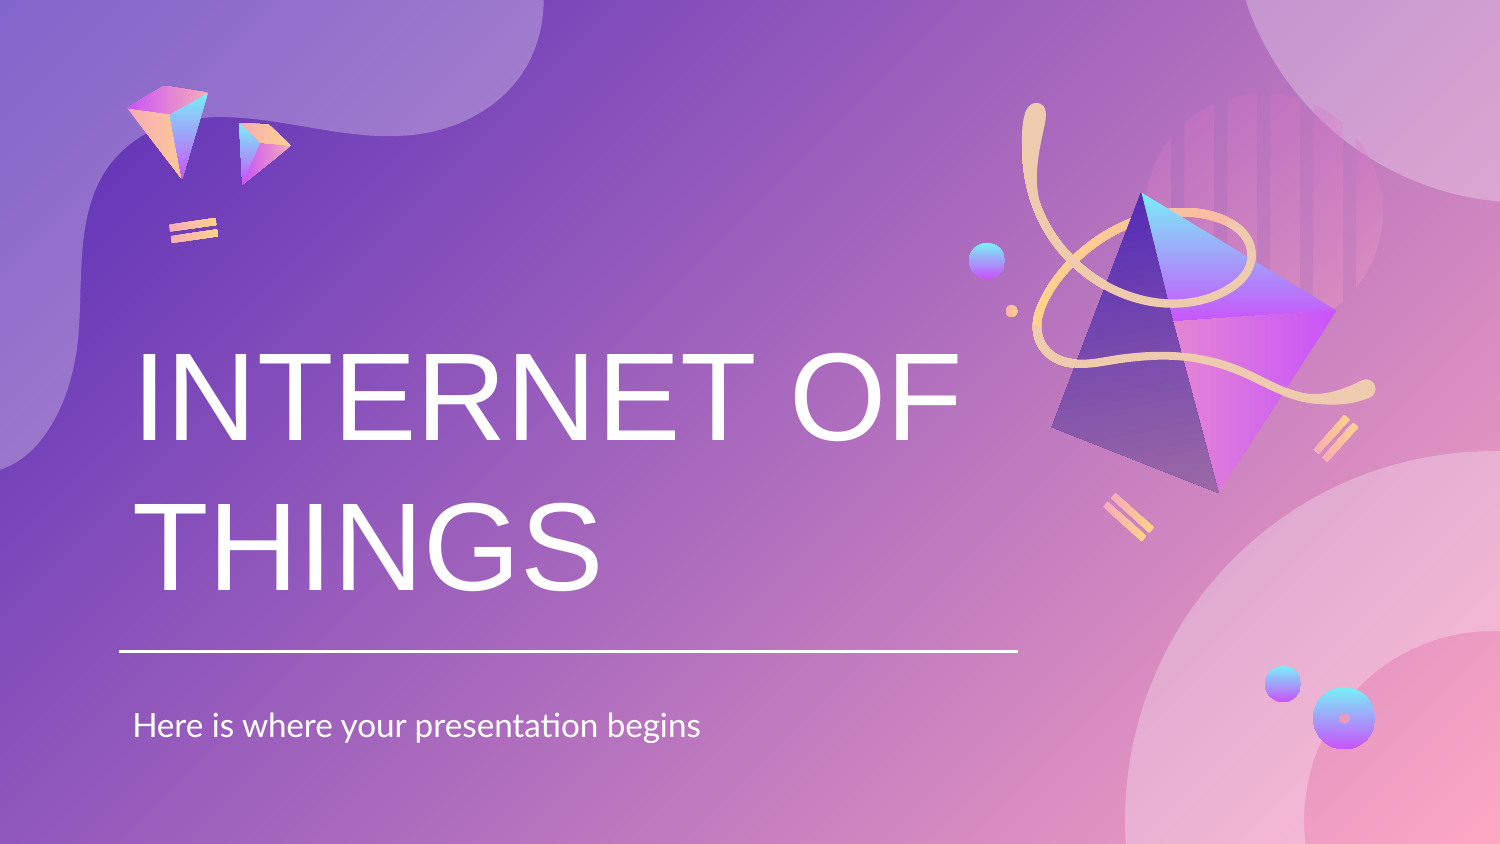

# INTERNET OF THINGS

Here is where your presentation begins